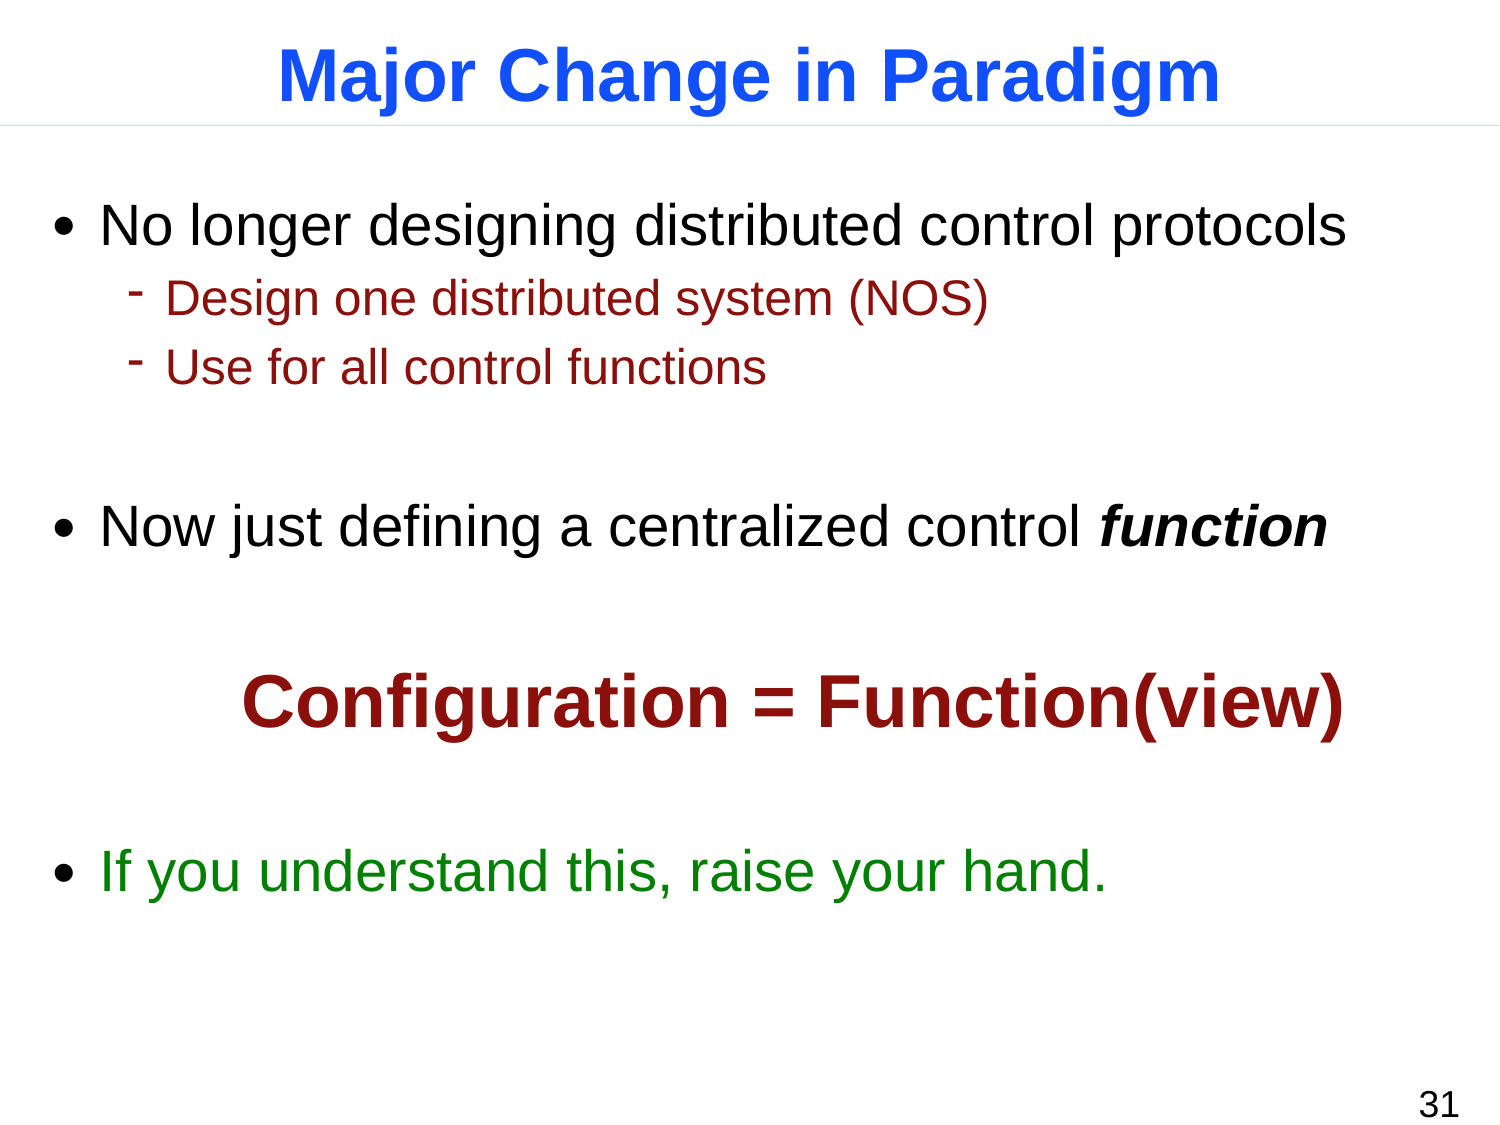

# Major Change in Paradigm
No longer designing distributed control protocols
Design one distributed system (NOS)
Use for all control functions

Now just defining a centralized control function

Configuration = Function(view)

If you understand this, raise your hand.